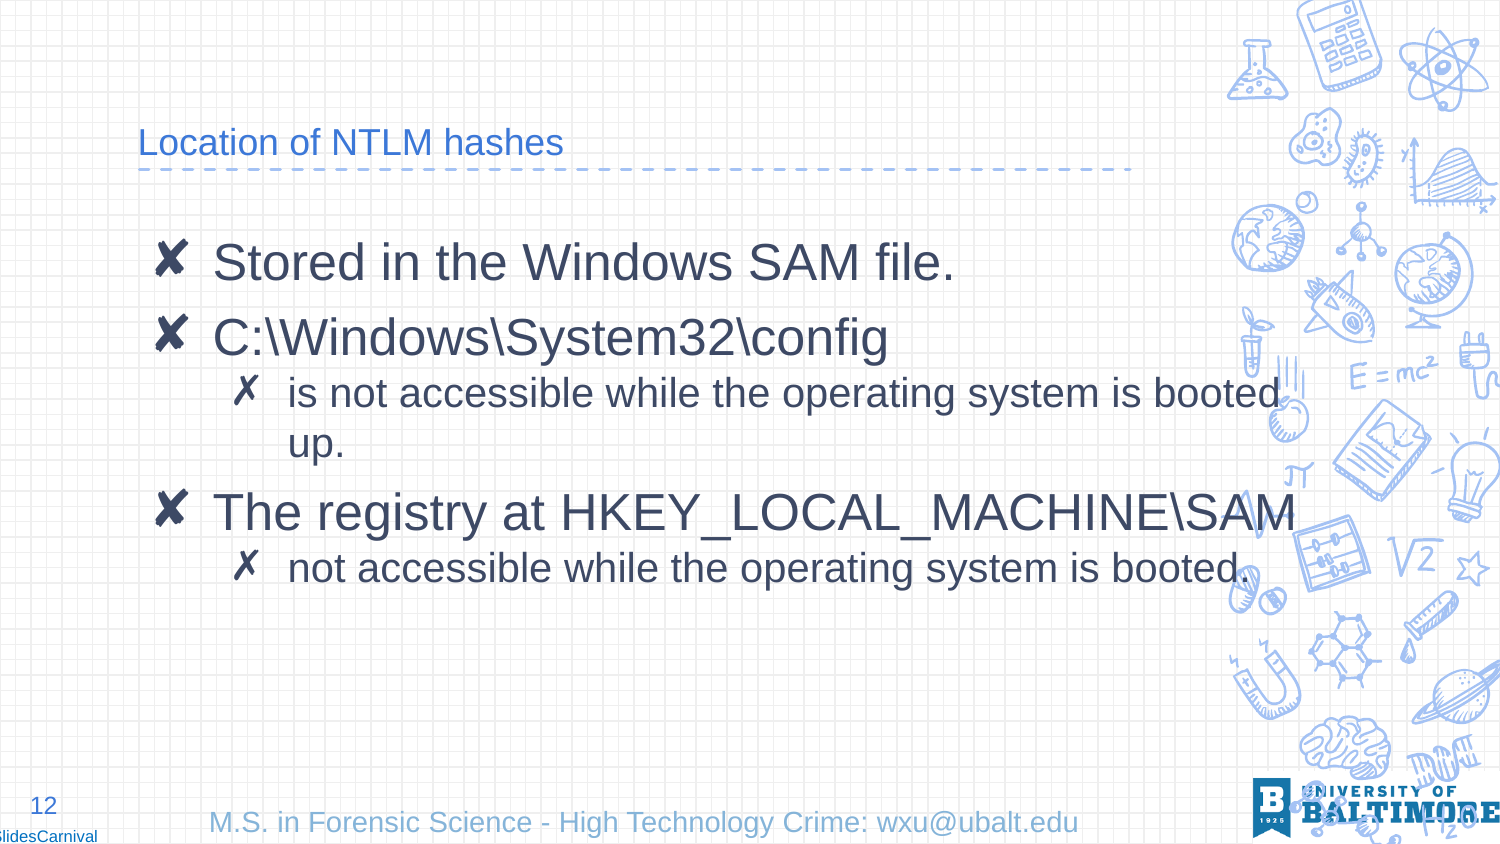

# Location of NTLM hashes
Stored in the Windows SAM file.
C:\Windows\System32\config
is not accessible while the operating system is booted up.
The registry at HKEY_LOCAL_MACHINE\SAM
not accessible while the operating system is booted.
12